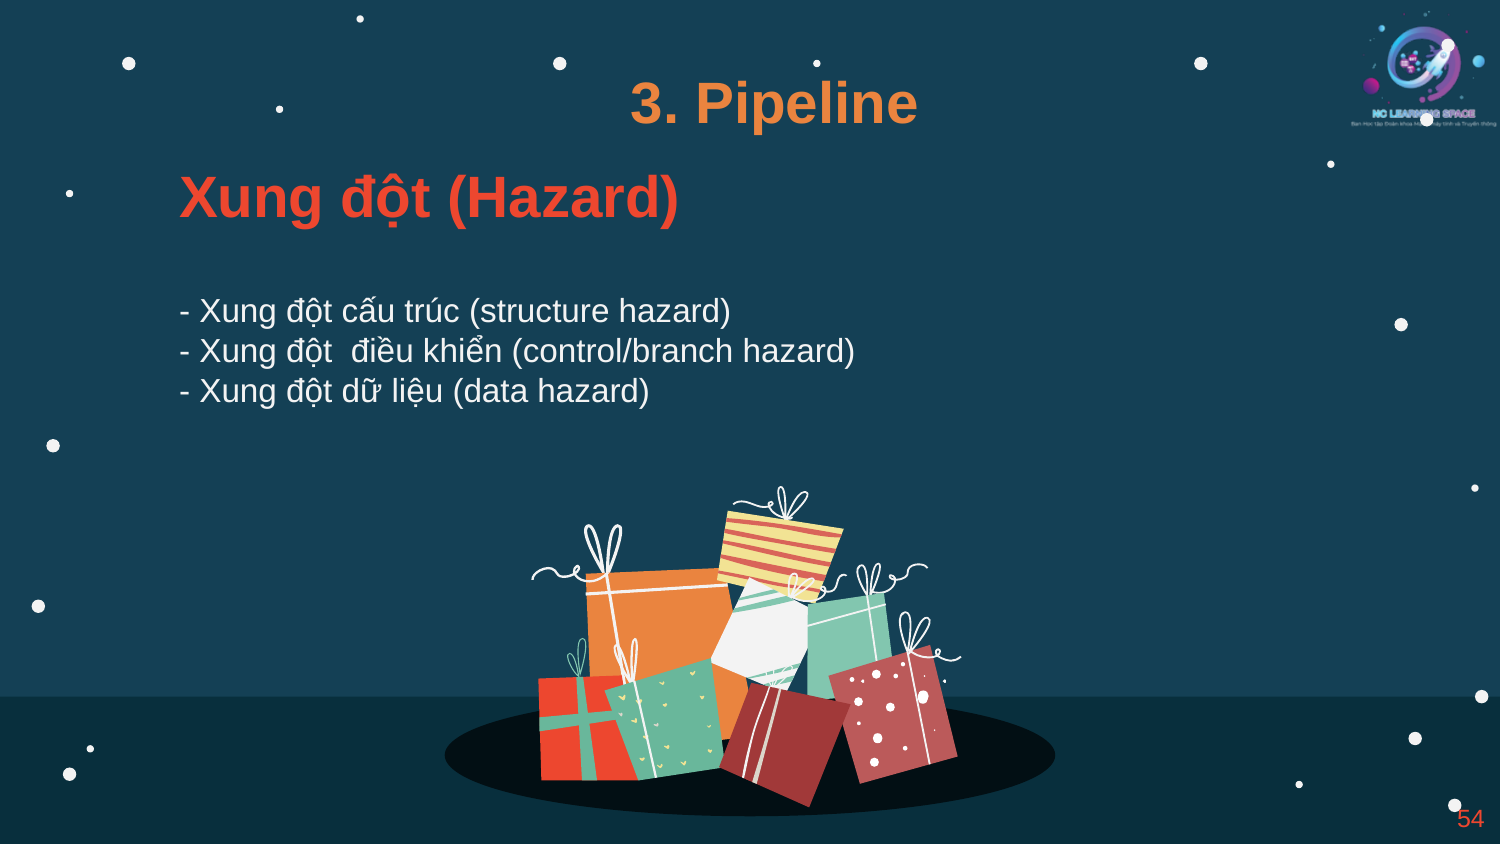

3. Pipeline
Xung đột (Hazard)

- Xung đột cấu trúc (structure hazard)
- Xung đột  điều khiển (control/branch hazard)
- Xung đột dữ liệu (data hazard)

54